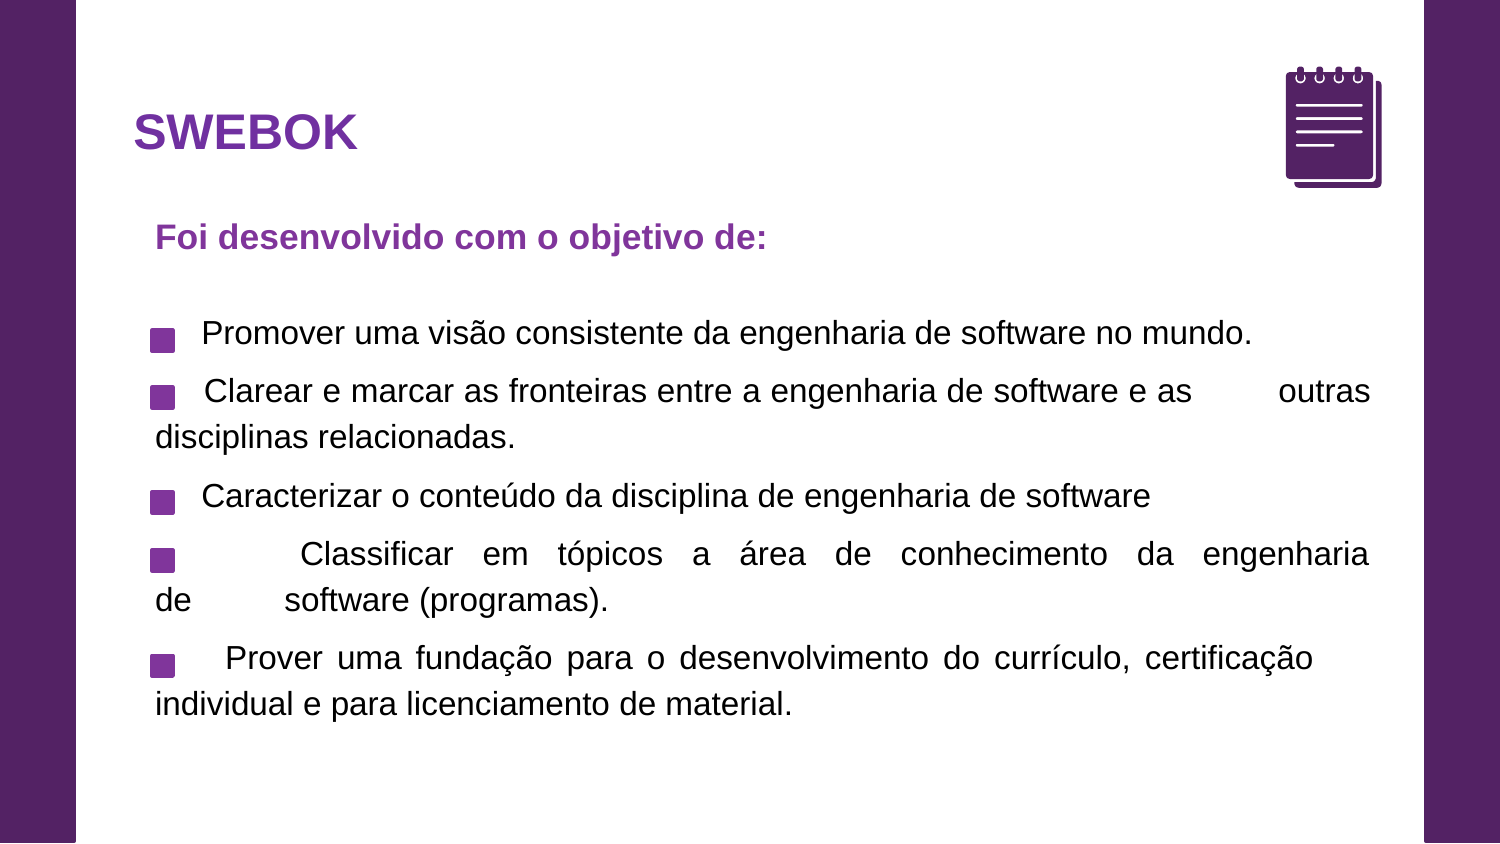

SWEBOK

Foi desenvolvido com o objetivo de:

     Promover uma visão consistente da engenharia de software no mundo.
     Clarear e marcar as fronteiras entre a engenharia de software e as   ......outras disciplinas relacionadas.
     Caracterizar o conteúdo da disciplina de engenharia de software
     Classificar em tópicos a área de conhecimento da engenharia de    ......software (programas).
     Prover uma fundação para o desenvolvimento do currículo, certificação ...  individual e para licenciamento de material.